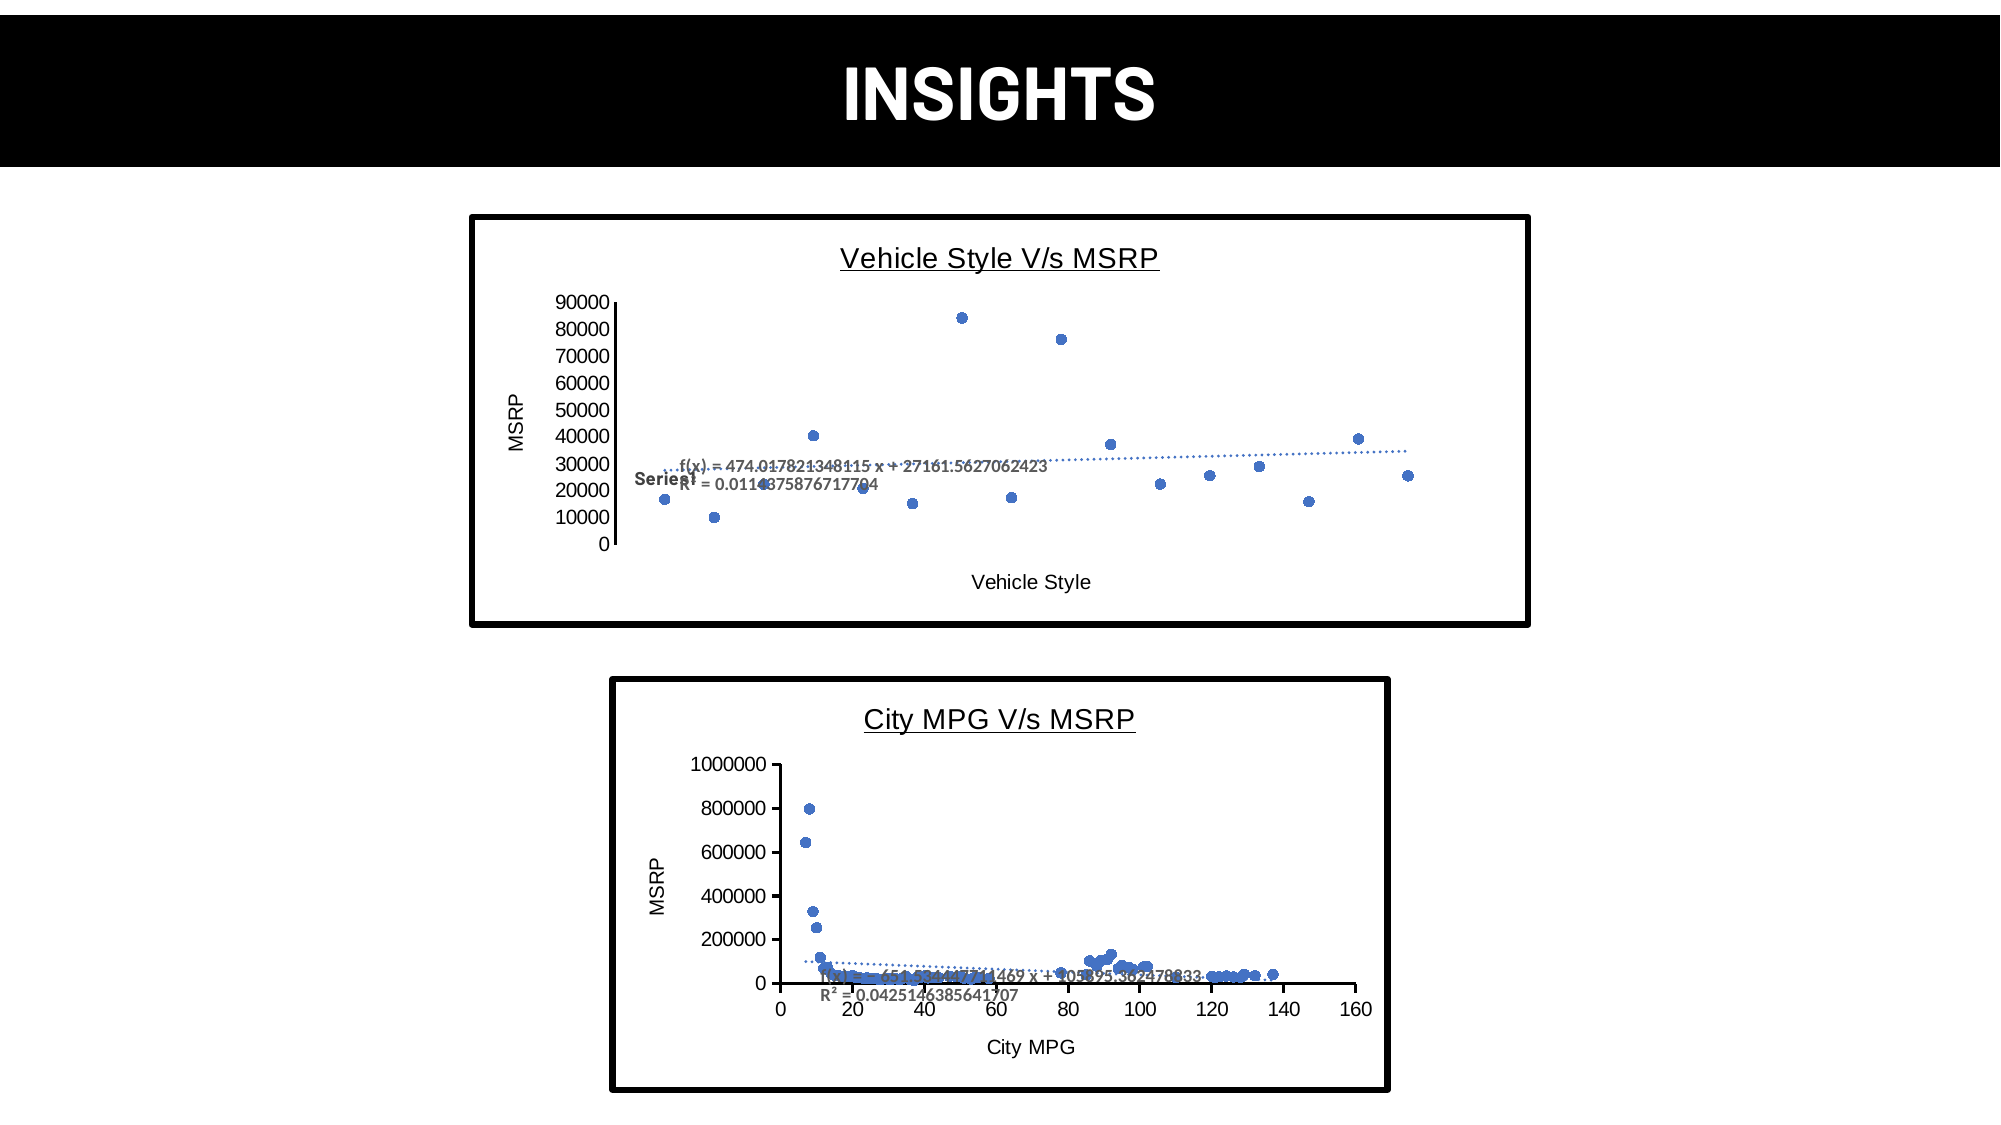

INSIGHTS

### Chart: Vehicle Style V/s MSRP

| Category | Average of MSRP |
|---|---|

### Chart: City MPG V/s MSRP

| Category | Average of MSRP |
|---|---|